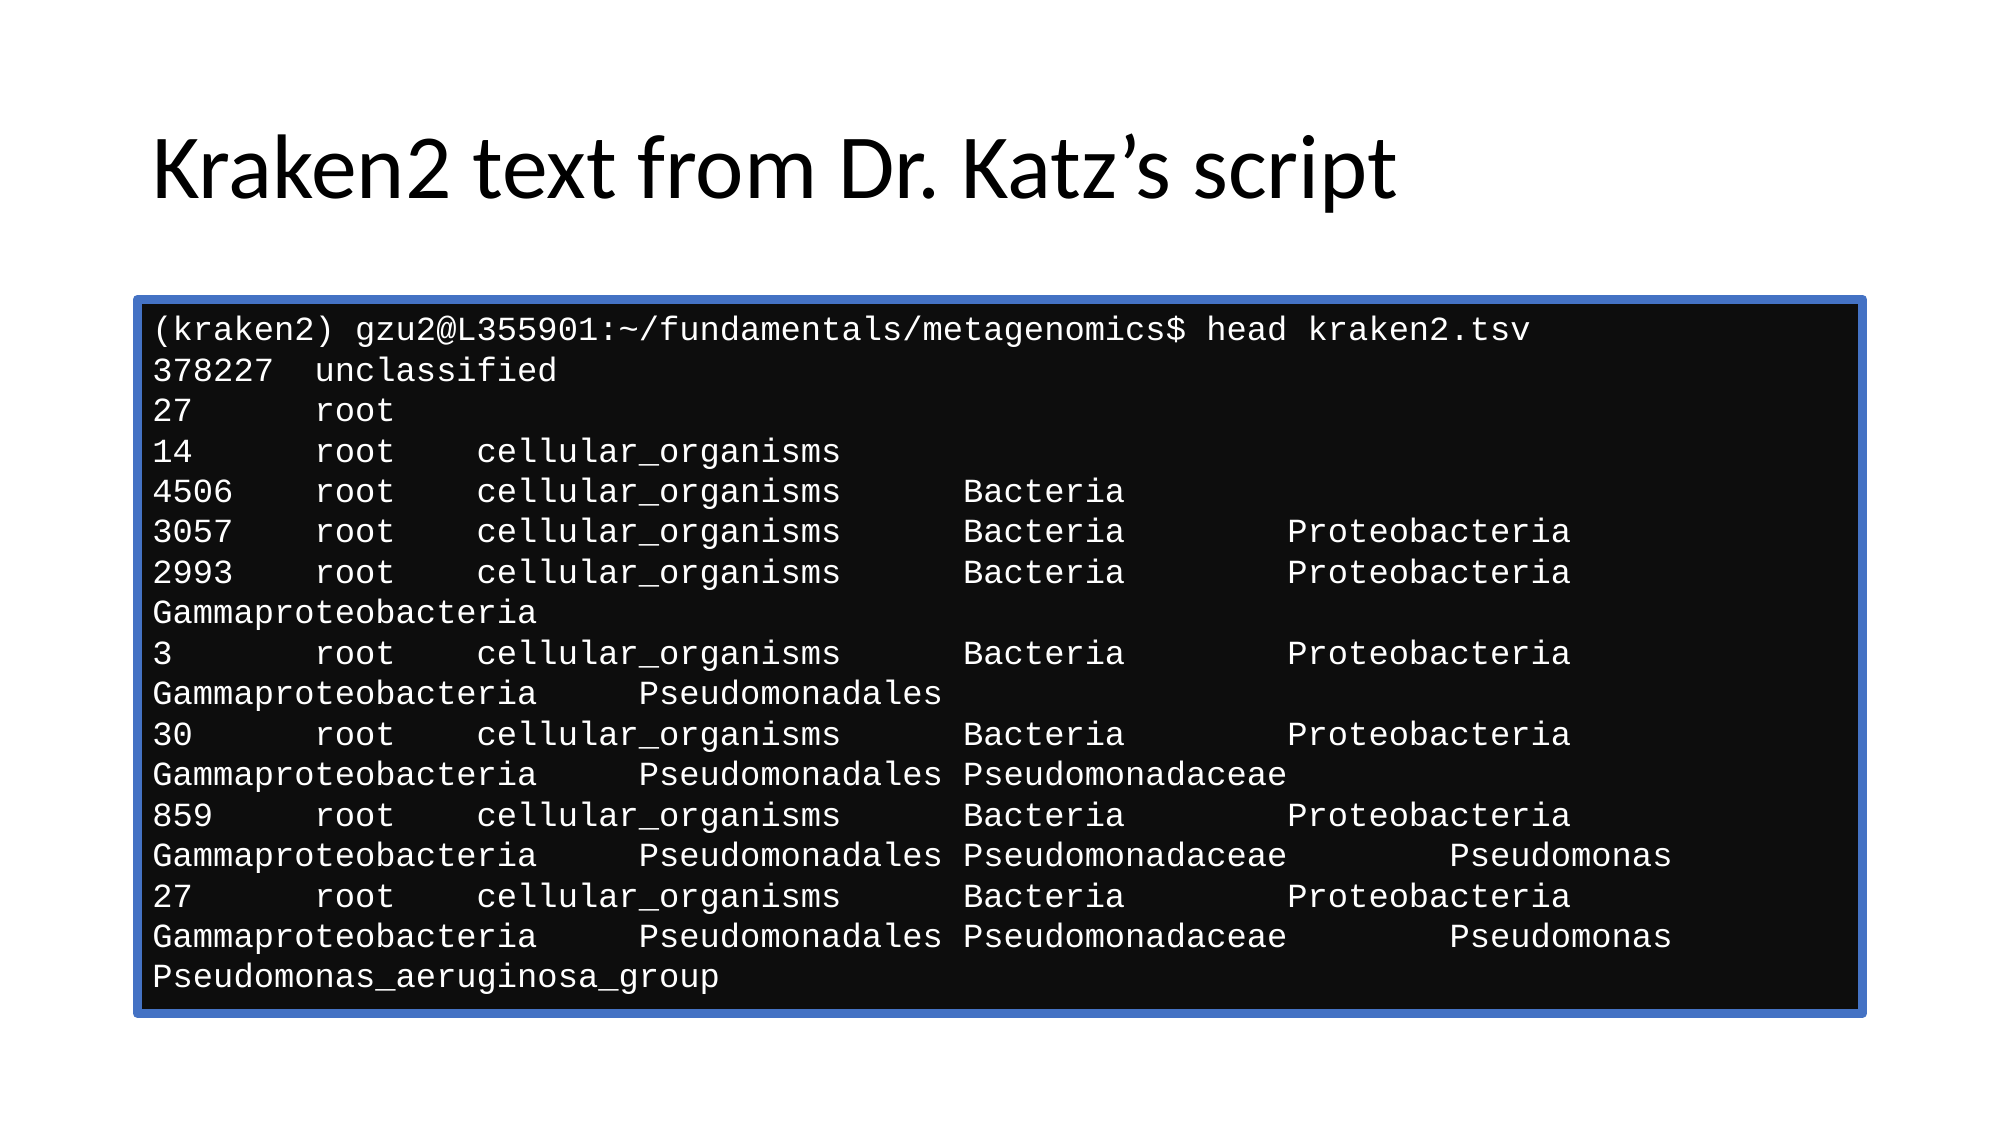

# Kraken2 text from Dr. Katz’s script
(kraken2) gzu2@L355901:~/fundamentals/metagenomics$ head kraken2.tsv
378227  unclassified
27      root
14      root    cellular_organisms
4506    root    cellular_organisms      Bacteria
3057    root    cellular_organisms      Bacteria        Proteobacteria
2993    root    cellular_organisms      Bacteria        Proteobacteria  Gammaproteobacteria
3       root    cellular_organisms      Bacteria        Proteobacteria  Gammaproteobacteria     Pseudomonadales
30      root    cellular_organisms      Bacteria        Proteobacteria  Gammaproteobacteria     Pseudomonadales Pseudomonadaceae
859     root    cellular_organisms      Bacteria        Proteobacteria  Gammaproteobacteria     Pseudomonadales Pseudomonadaceae        Pseudomonas
27      root    cellular_organisms      Bacteria        Proteobacteria  Gammaproteobacteria     Pseudomonadales Pseudomonadaceae        Pseudomonas     Pseudomonas_aeruginosa_group